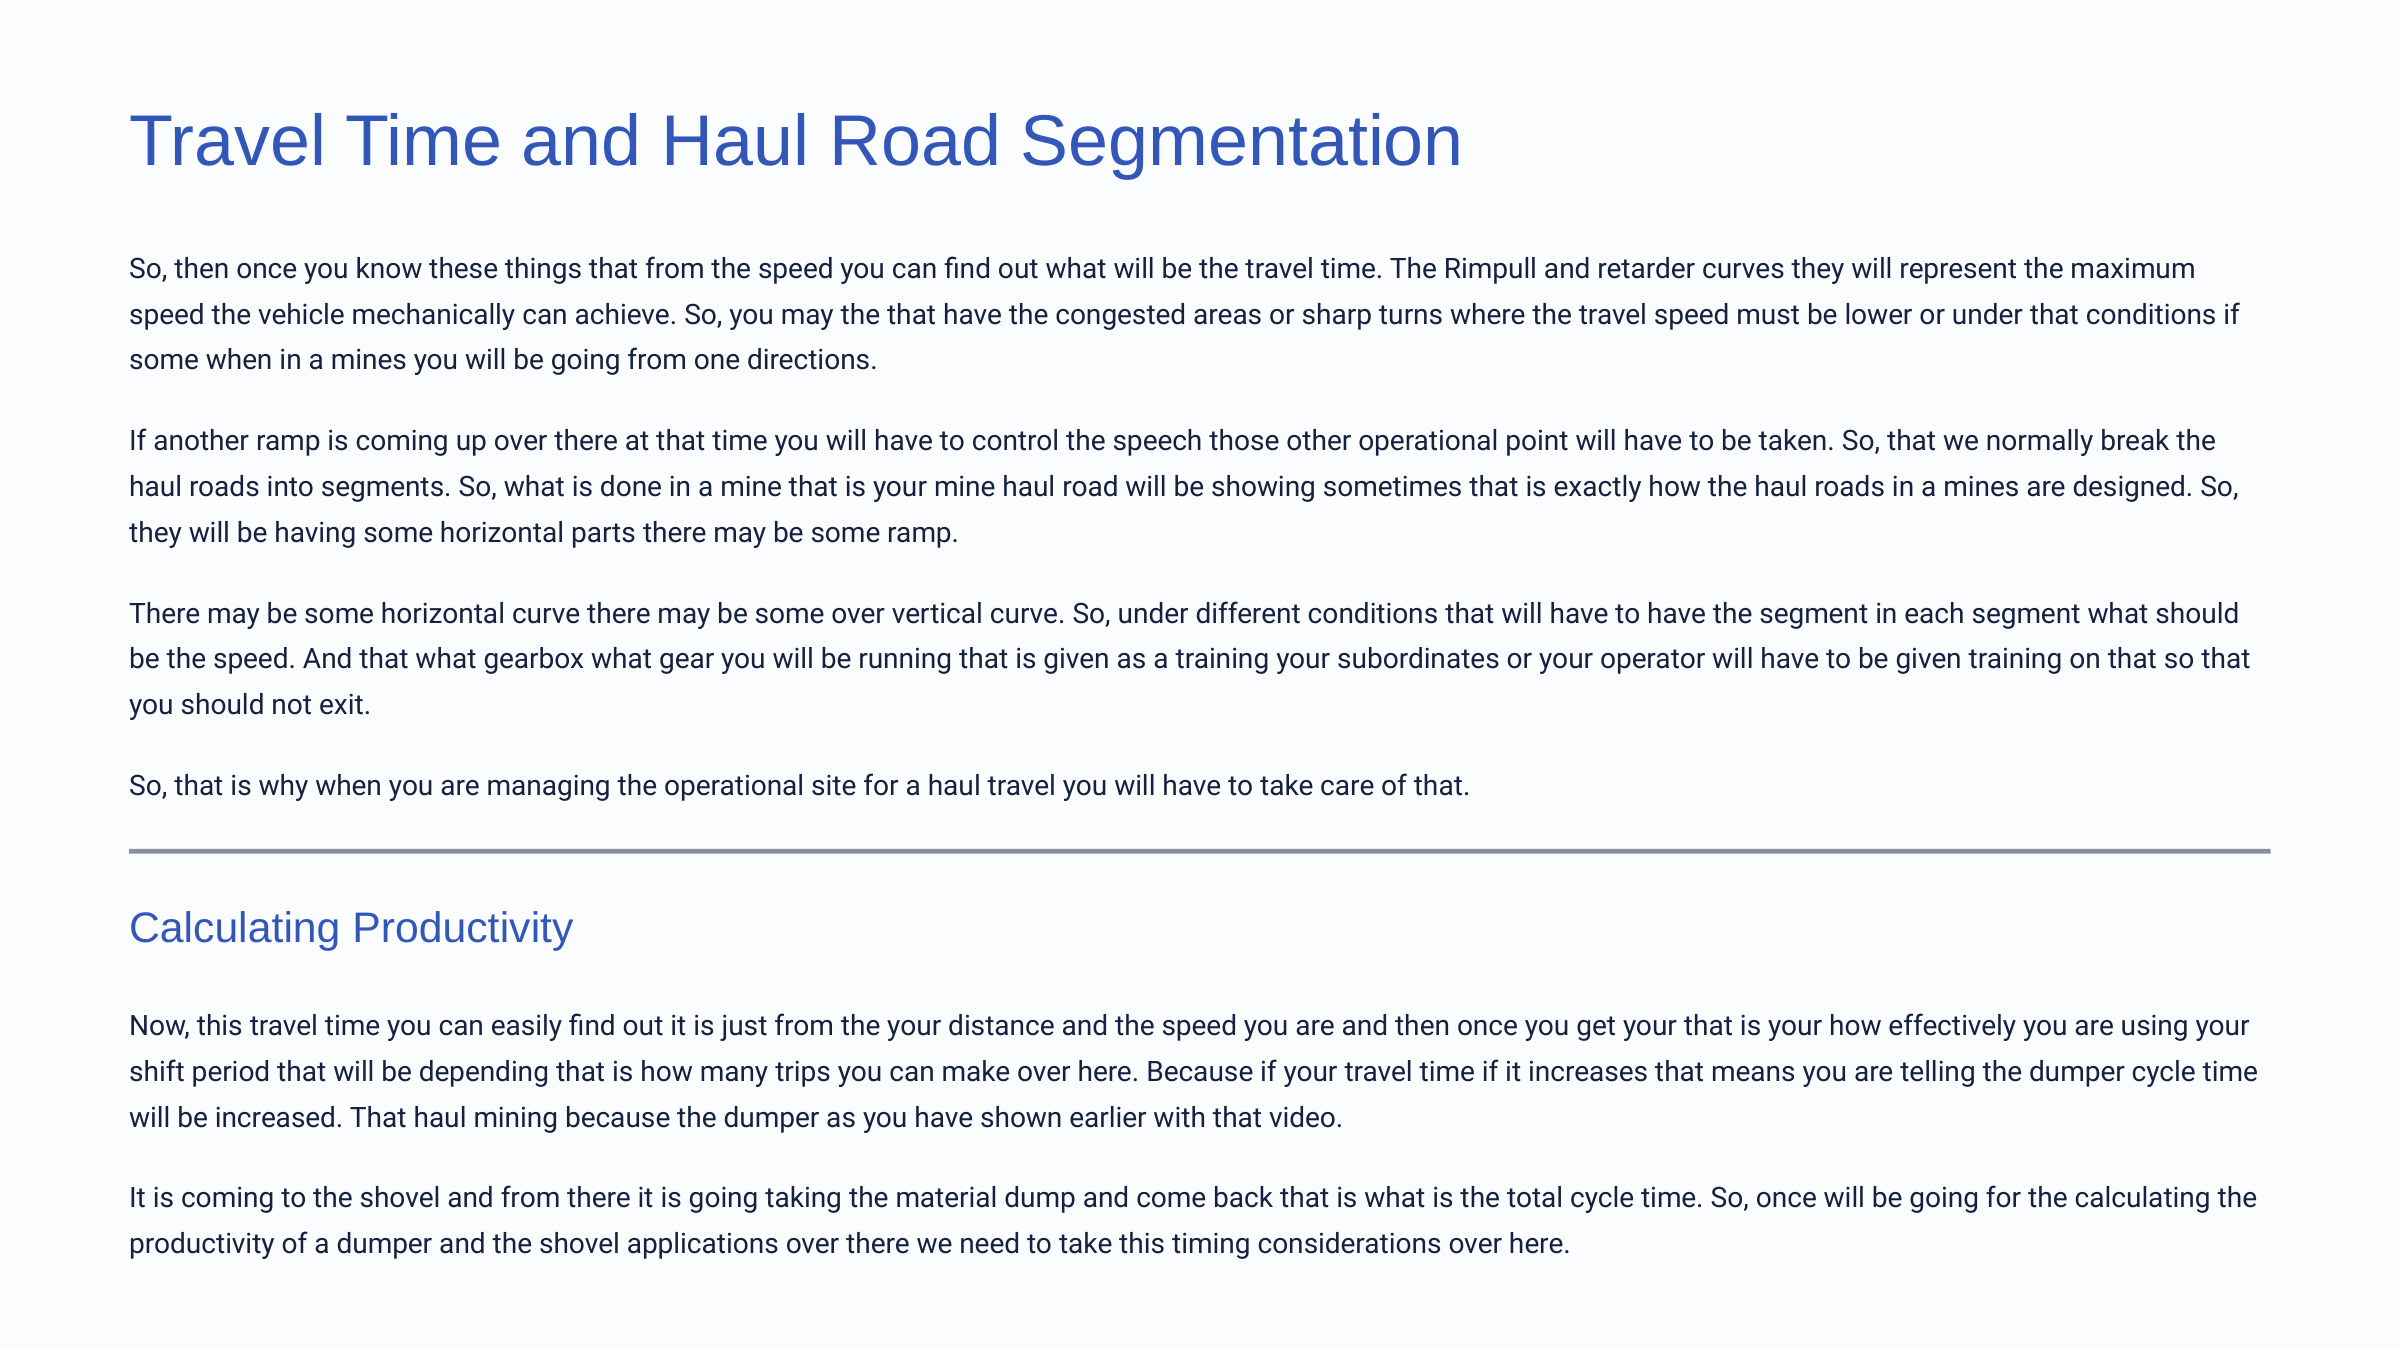

Travel Time and Haul Road Segmentation
So, then once you know these things that from the speed you can find out what will be the travel time. The Rimpull and retarder curves they will represent the maximum speed the vehicle mechanically can achieve. So, you may the that have the congested areas or sharp turns where the travel speed must be lower or under that conditions if some when in a mines you will be going from one directions.
If another ramp is coming up over there at that time you will have to control the speech those other operational point will have to be taken. So, that we normally break the haul roads into segments. So, what is done in a mine that is your mine haul road will be showing sometimes that is exactly how the haul roads in a mines are designed. So, they will be having some horizontal parts there may be some ramp.
There may be some horizontal curve there may be some over vertical curve. So, under different conditions that will have to have the segment in each segment what should be the speed. And that what gearbox what gear you will be running that is given as a training your subordinates or your operator will have to be given training on that so that you should not exit.
So, that is why when you are managing the operational site for a haul travel you will have to take care of that.

Calculating Productivity
Now, this travel time you can easily find out it is just from the your distance and the speed you are and then once you get your that is your how effectively you are using your shift period that will be depending that is how many trips you can make over here. Because if your travel time if it increases that means you are telling the dumper cycle time will be increased. That haul mining because the dumper as you have shown earlier with that video.
It is coming to the shovel and from there it is going taking the material dump and come back that is what is the total cycle time. So, once will be going for the calculating the productivity of a dumper and the shovel applications over there we need to take this timing considerations over here.